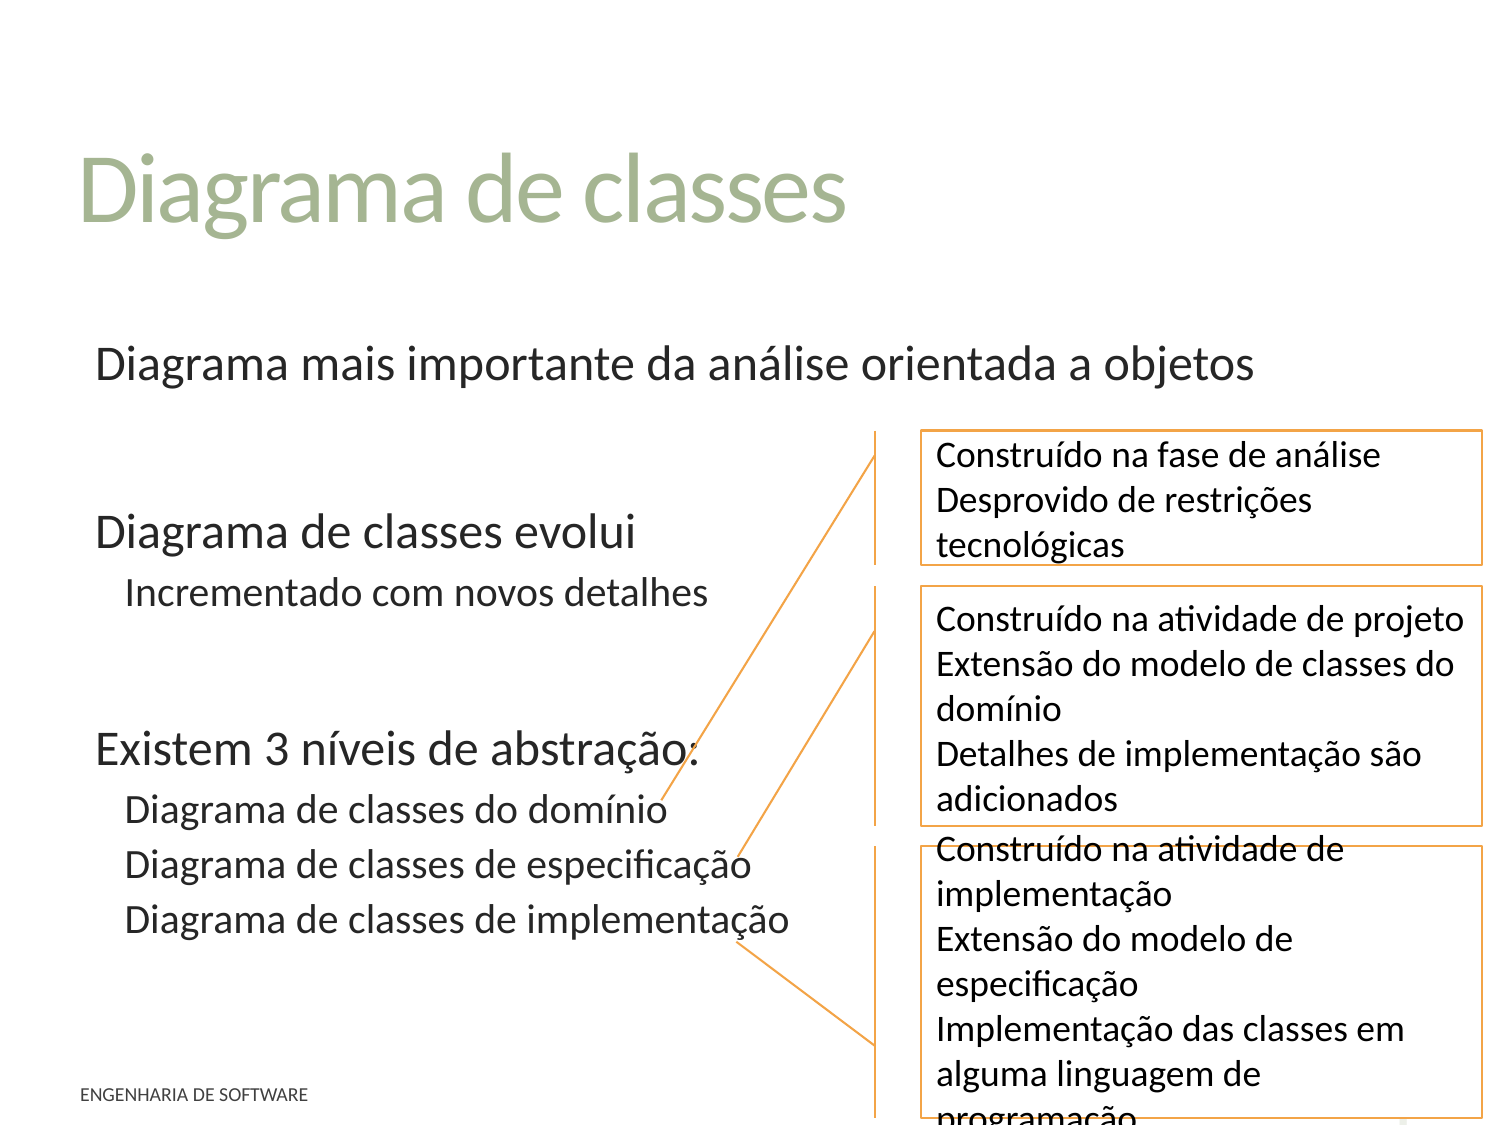

# Diagrama de classes
Diagrama mais importante da análise orientada a objetos

Diagrama de classes evolui
Incrementado com novos detalhes

Existem 3 níveis de abstração:
Diagrama de classes do domínio
Diagrama de classes de especificação
Diagrama de classes de implementação
Construído na fase de análise
Desprovido de restrições tecnológicas
Construído na atividade de projeto
Extensão do modelo de classes do domínio
Detalhes de implementação são adicionados
Construído na atividade de implementação
Extensão do modelo de especificação
Implementação das classes em alguma linguagem de programação
4
Engenharia de Software